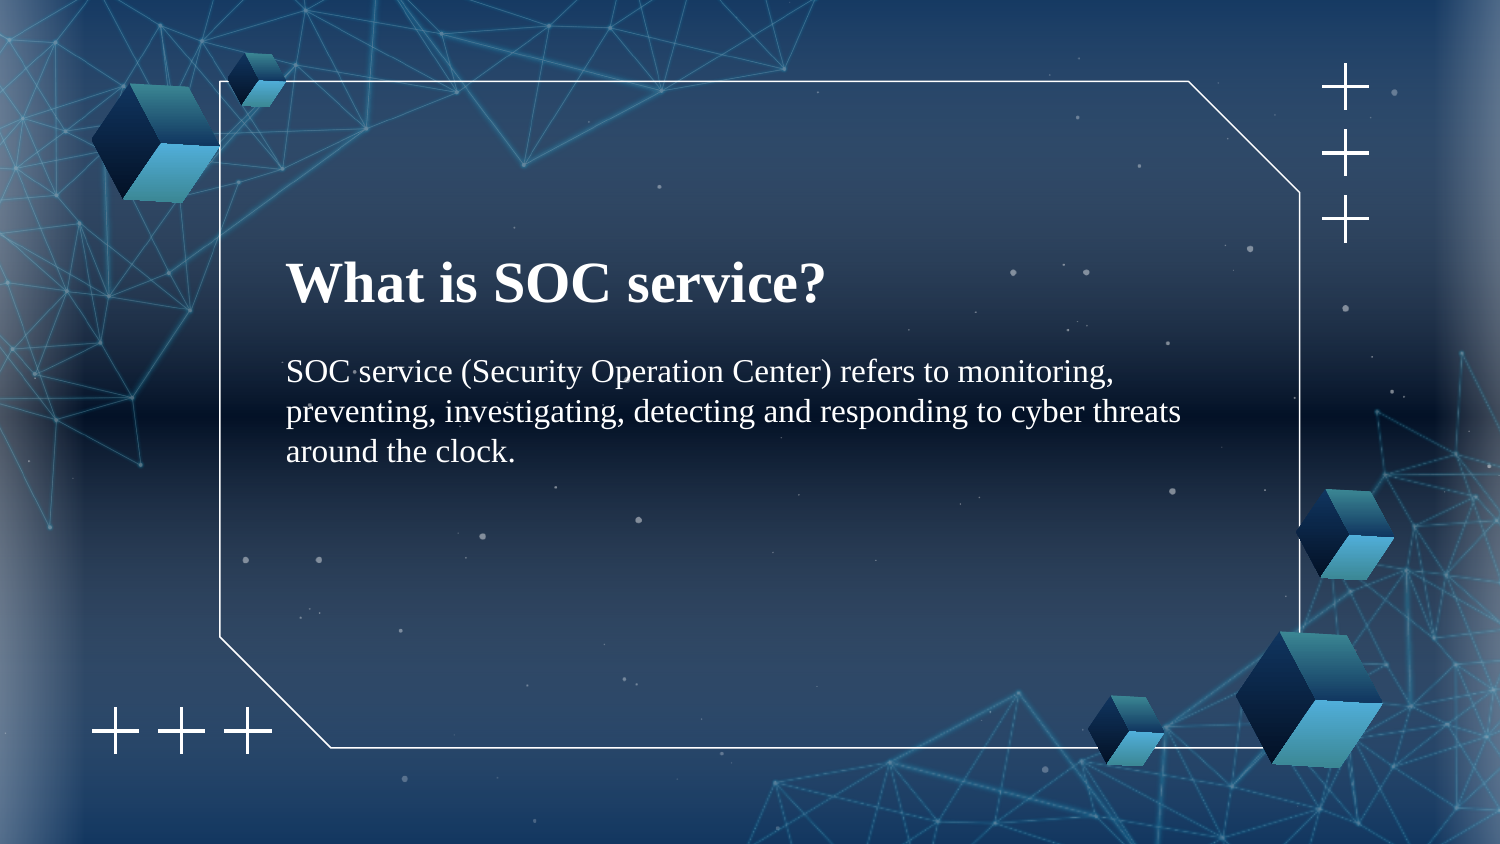

What is SOC service?

SOC service (Security Operation Center) refers to monitoring, preventing, investigating, detecting and responding to cyber threats around the clock.